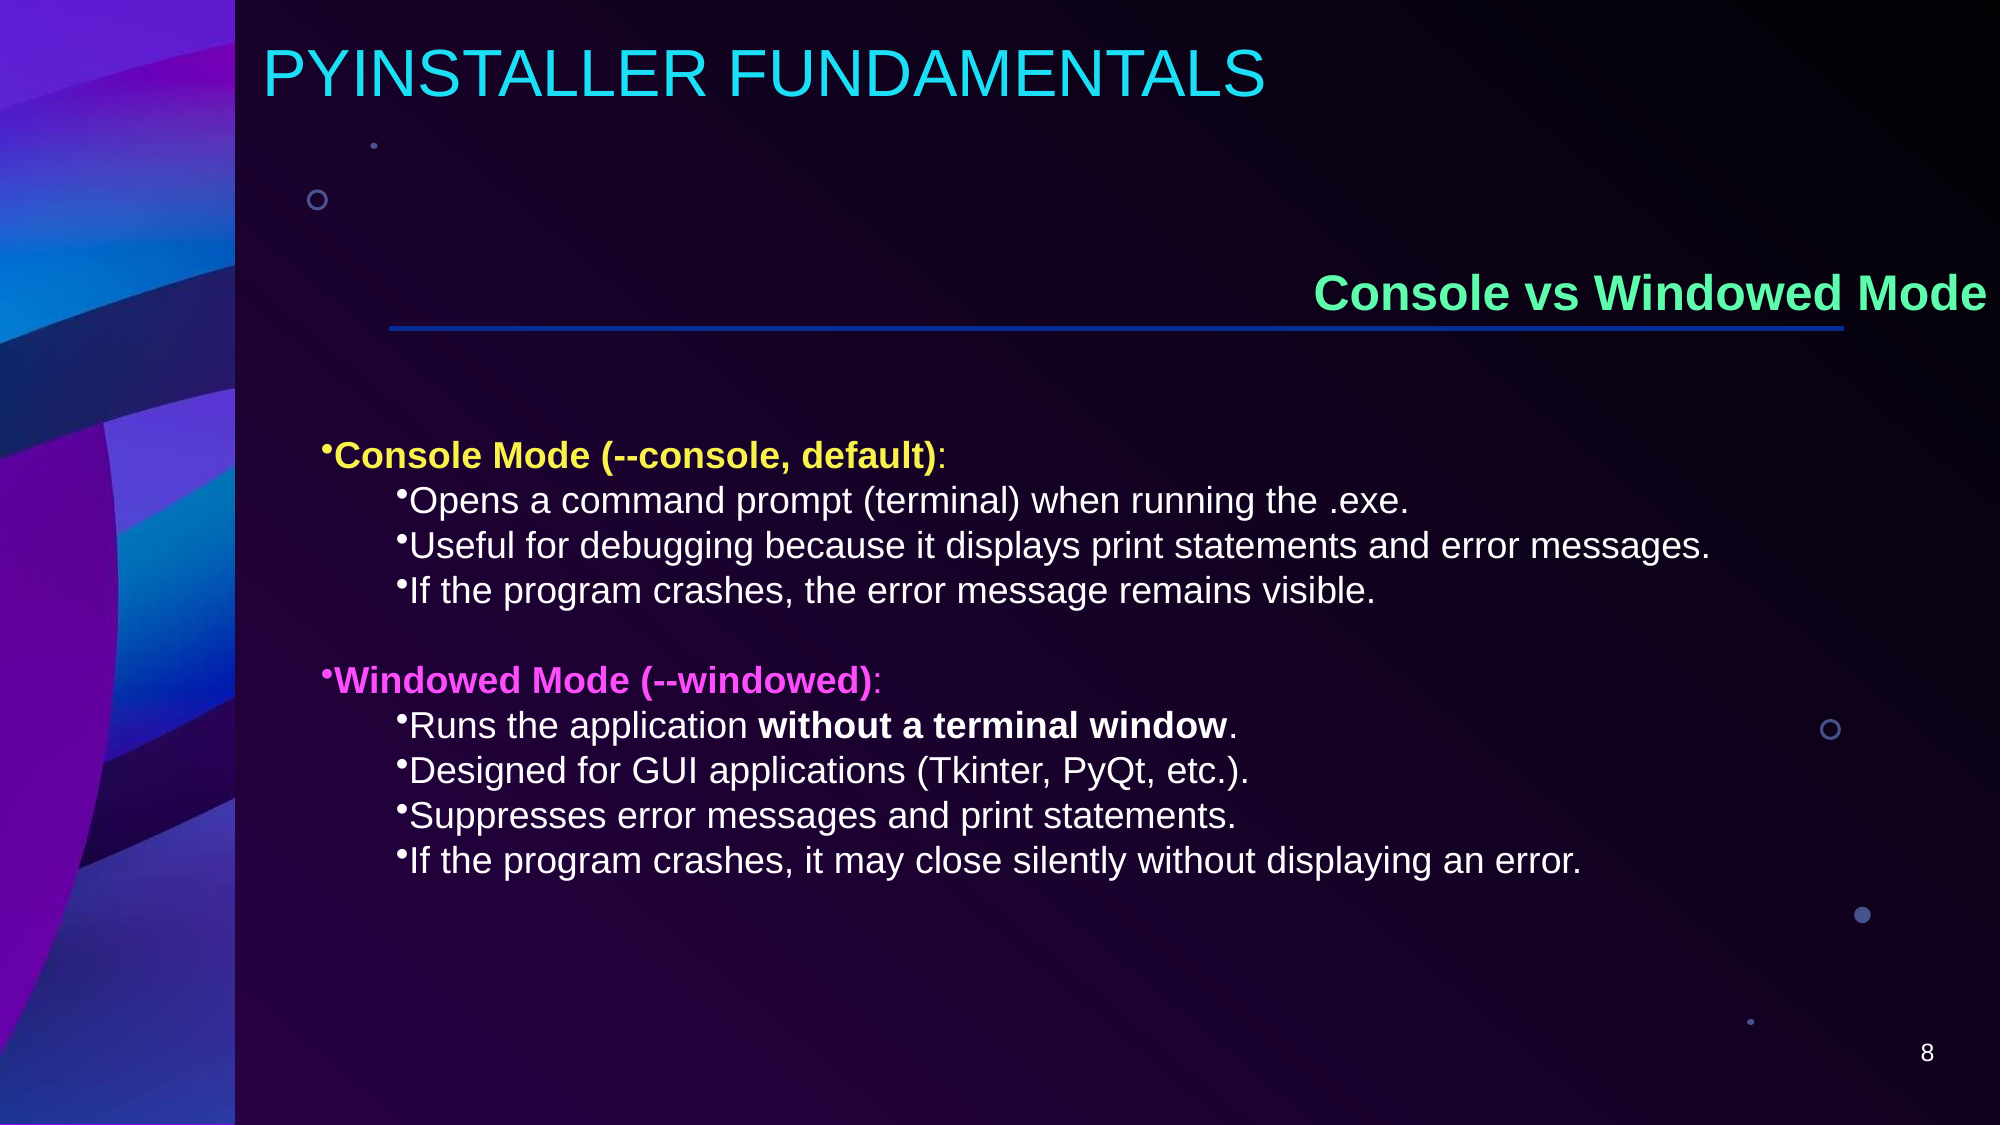

# Pyinstaller fundamentals
Console vs Windowed Mode

Console Mode (--console, default):
Opens a command prompt (terminal) when running the .exe.
Useful for debugging because it displays print statements and error messages.
If the program crashes, the error message remains visible.

Windowed Mode (--windowed):
Runs the application without a terminal window.
Designed for GUI applications (Tkinter, PyQt, etc.).
Suppresses error messages and print statements.
If the program crashes, it may close silently without displaying an error.

8